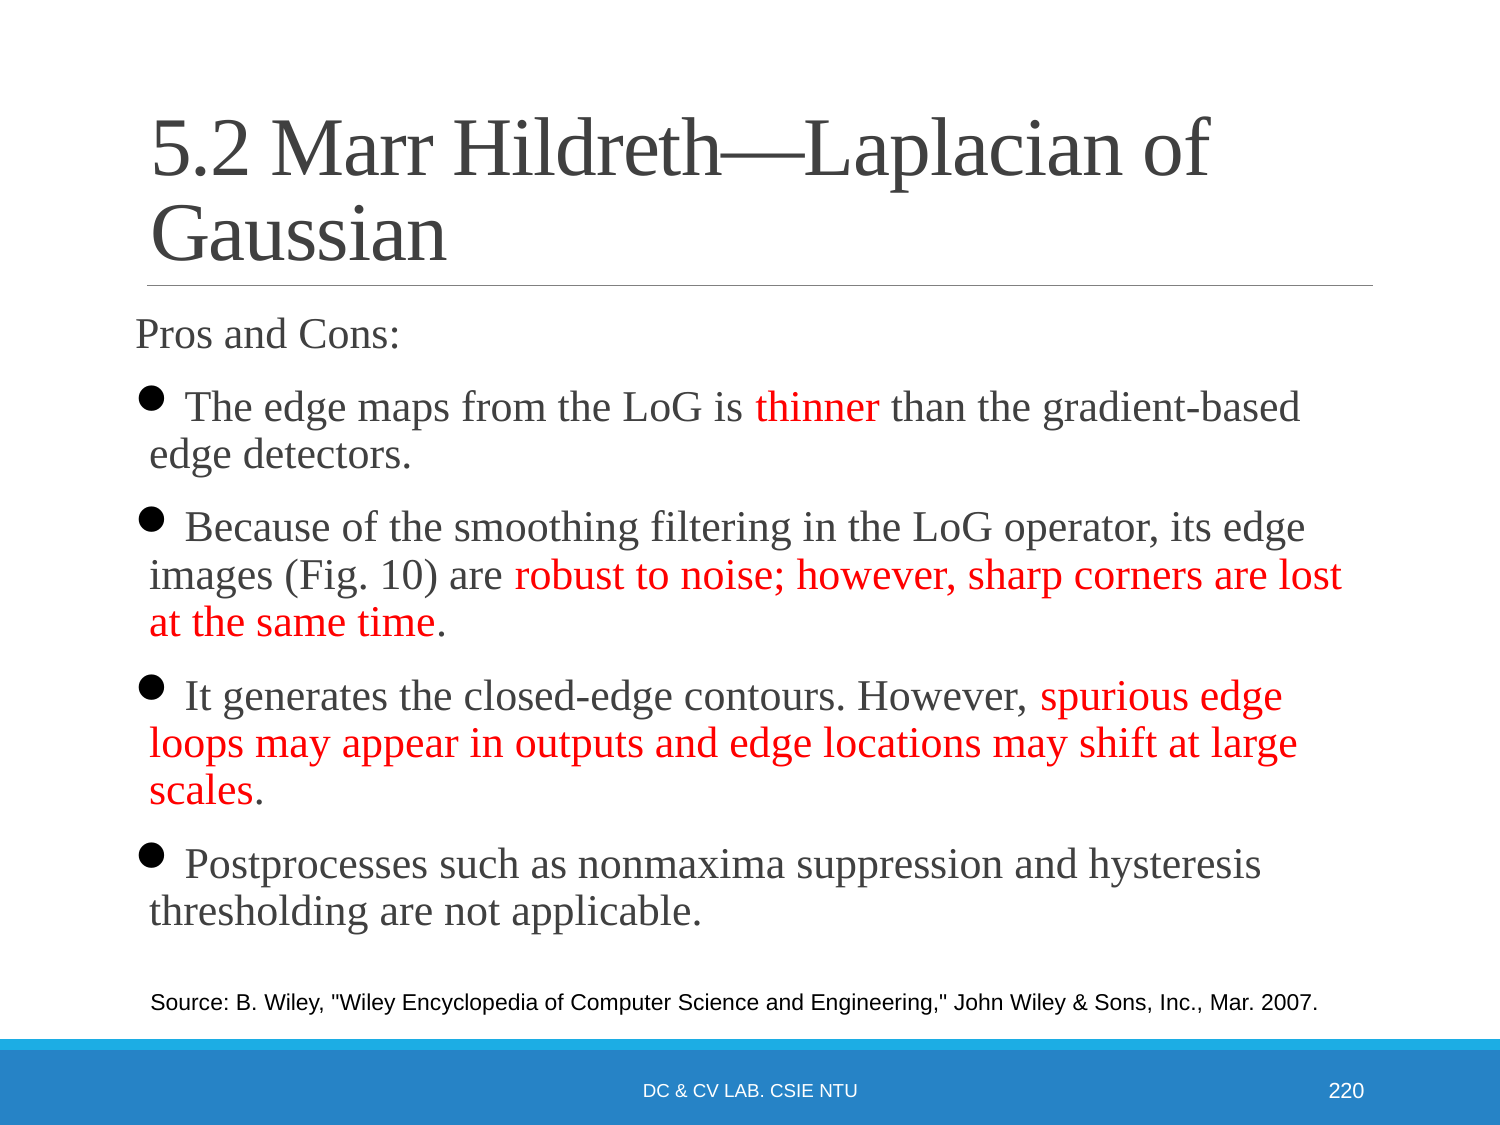

# 5.2 Marr Hildreth—Laplacian of Gaussian
Pros and Cons:
 The edge maps from the LoG is thinner than the gradient-based edge detectors.
 Because of the smoothing filtering in the LoG operator, its edge images (Fig. 10) are robust to noise; however, sharp corners are lost at the same time.
 It generates the closed-edge contours. However, spurious edge loops may appear in outputs and edge locations may shift at large scales.
 Postprocesses such as nonmaxima suppression and hysteresis thresholding are not applicable.
Source: B. Wiley, "Wiley Encyclopedia of Computer Science and Engineering," John Wiley & Sons, Inc., Mar. 2007.
DC & CV Lab. CSIE NTU
220